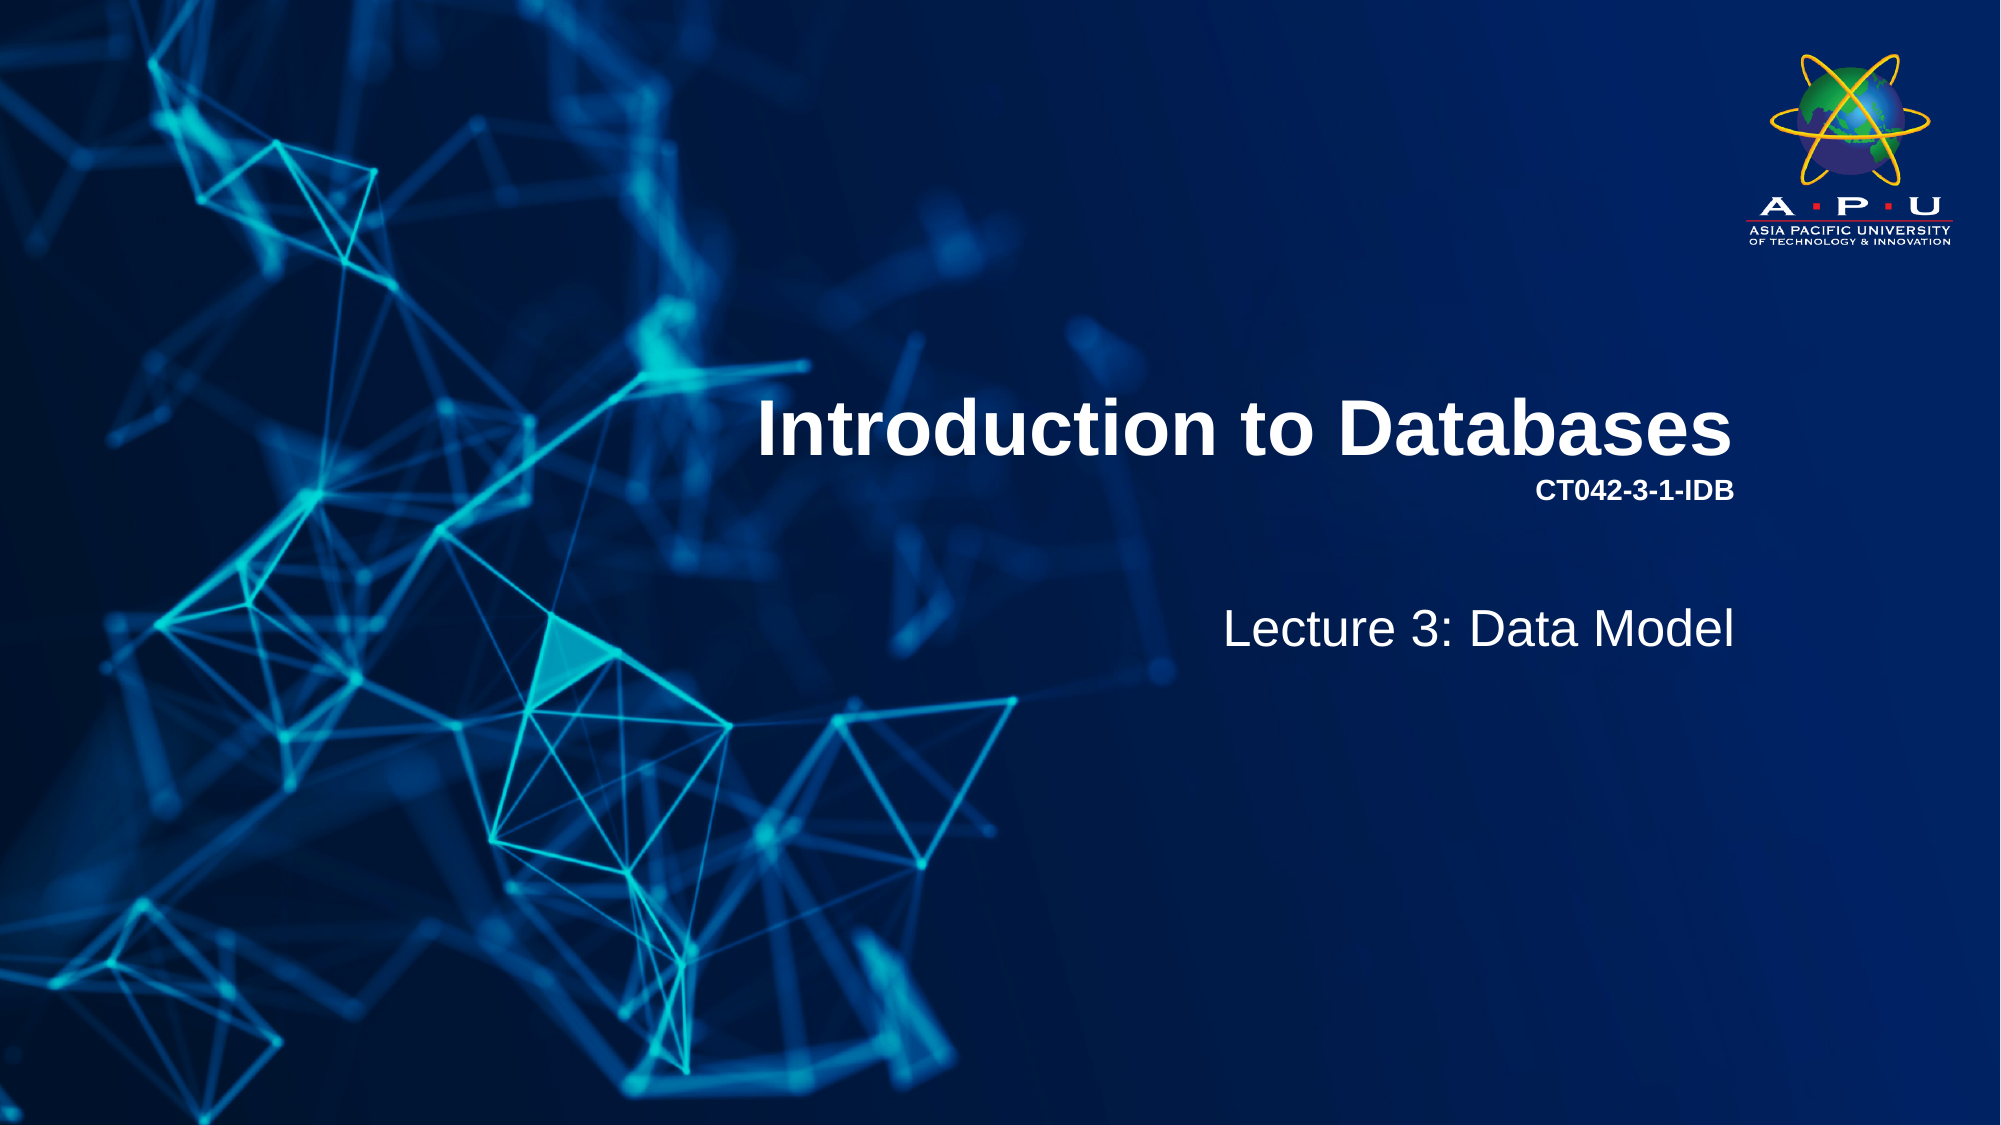

# Introduction to Databases CT042-3-1-IDB
Lecture 3: Data Model